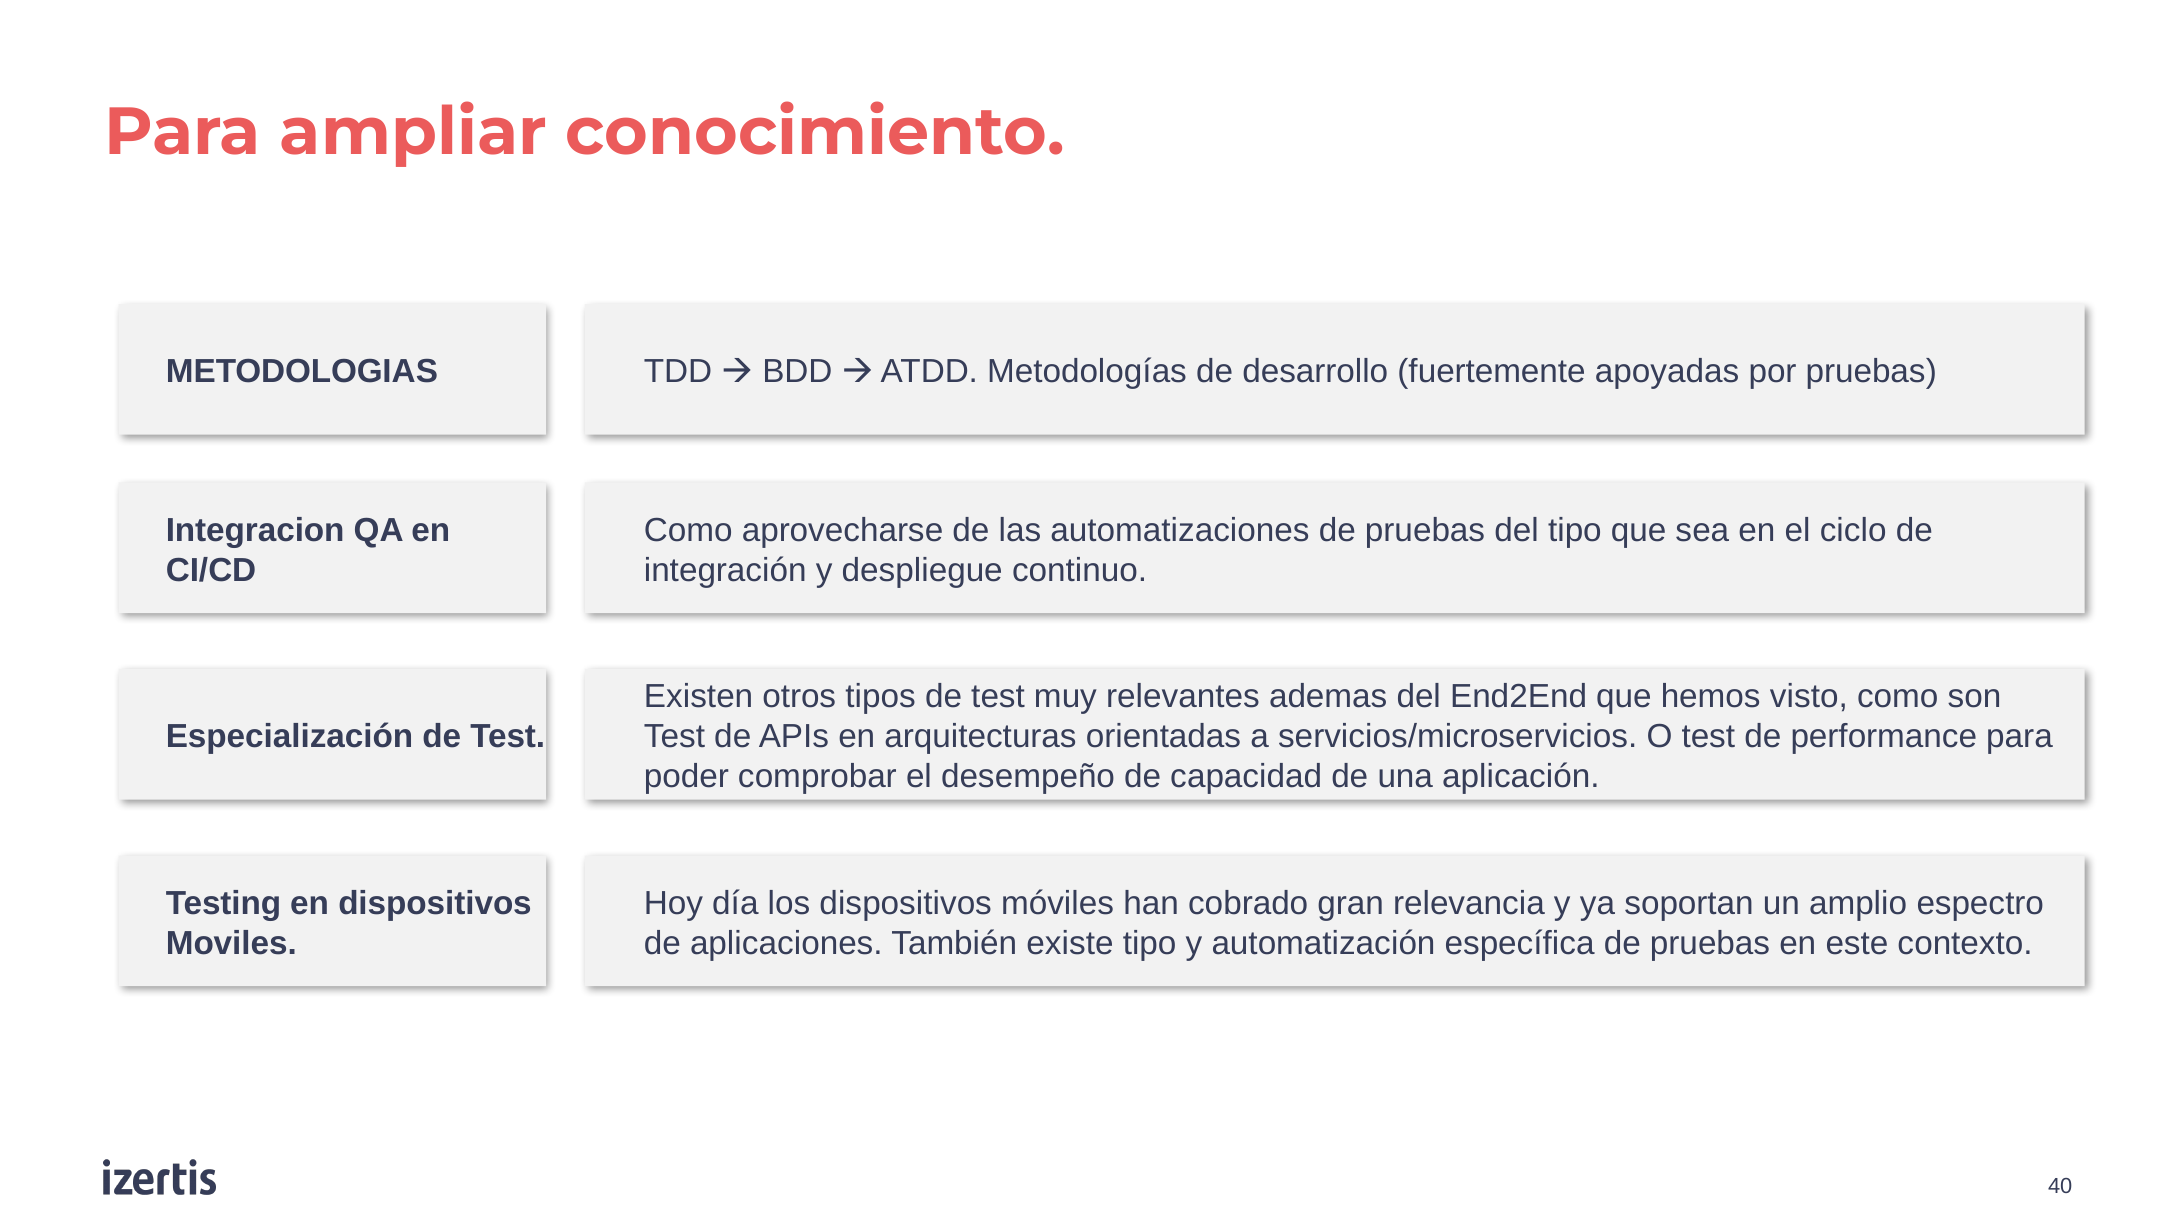

# Para ampliar conocimiento.
METODOLOGIAS
TDD 🡪 BDD 🡪 ATDD. Metodologías de desarrollo (fuertemente apoyadas por pruebas)
Integracion QA en CI/CD
Como aprovecharse de las automatizaciones de pruebas del tipo que sea en el ciclo de integración y despliegue continuo.
Especialización de Test.
Existen otros tipos de test muy relevantes ademas del End2End que hemos visto, como son Test de APIs en arquitecturas orientadas a servicios/microservicios. O test de performance para poder comprobar el desempeño de capacidad de una aplicación.
Testing en dispositivos Moviles.
Hoy día los dispositivos móviles han cobrado gran relevancia y ya soportan un amplio espectro de aplicaciones. También existe tipo y automatización específica de pruebas en este contexto.